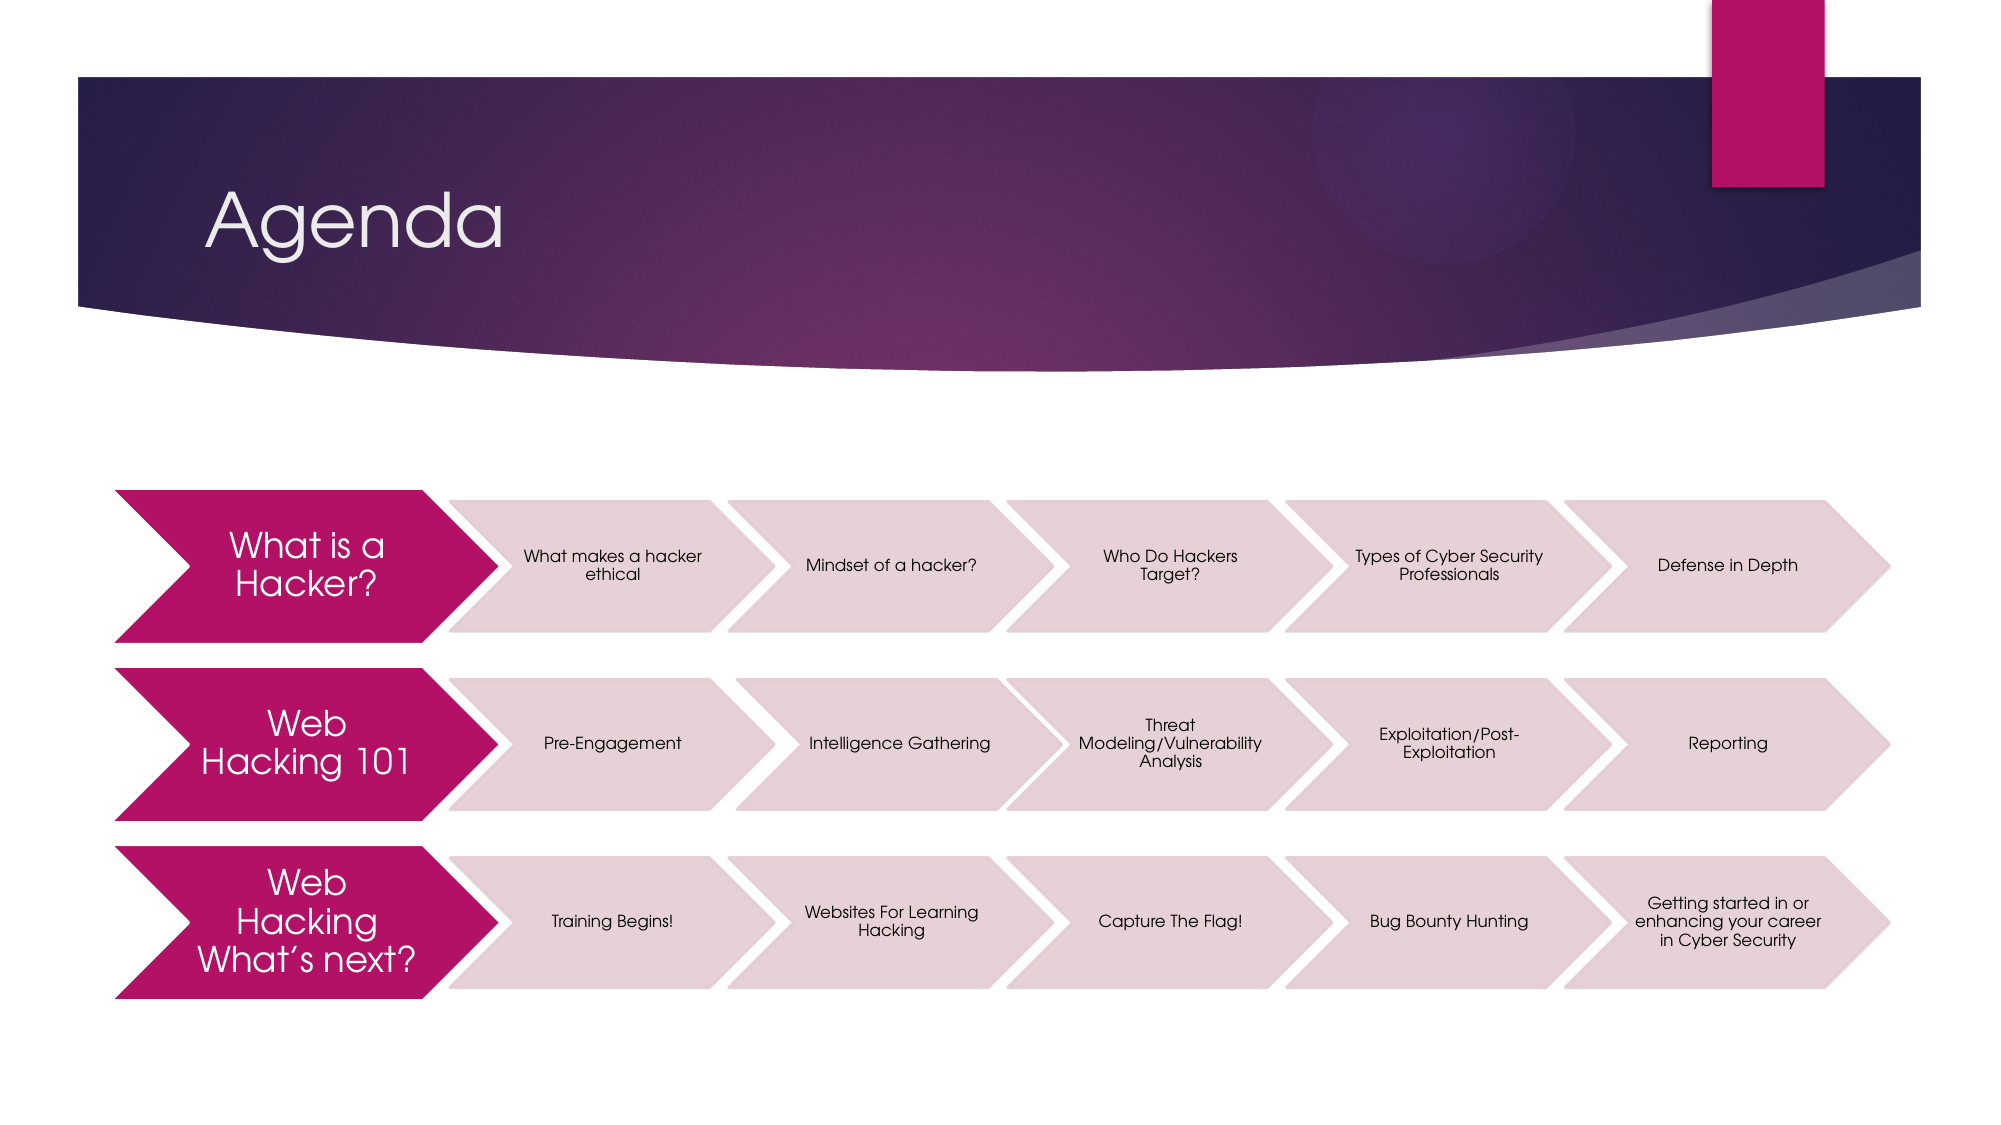

# Agenda
What is a Hacker?
What makes a hacker ethical
Mindset of a hacker?
Who Do Hackers Target?
Types of Cyber Security Professionals
Defense in Depth
Web Hacking 101
Pre-Engagement
Intelligence Gathering
Threat Modeling/Vulnerability Analysis
Exploitation/Post-Exploitation
Reporting
Web Hacking What’s next?
Training Begins!
Websites For Learning Hacking
Capture The Flag!
Bug Bounty Hunting
Getting started in or enhancing your career in Cyber Security